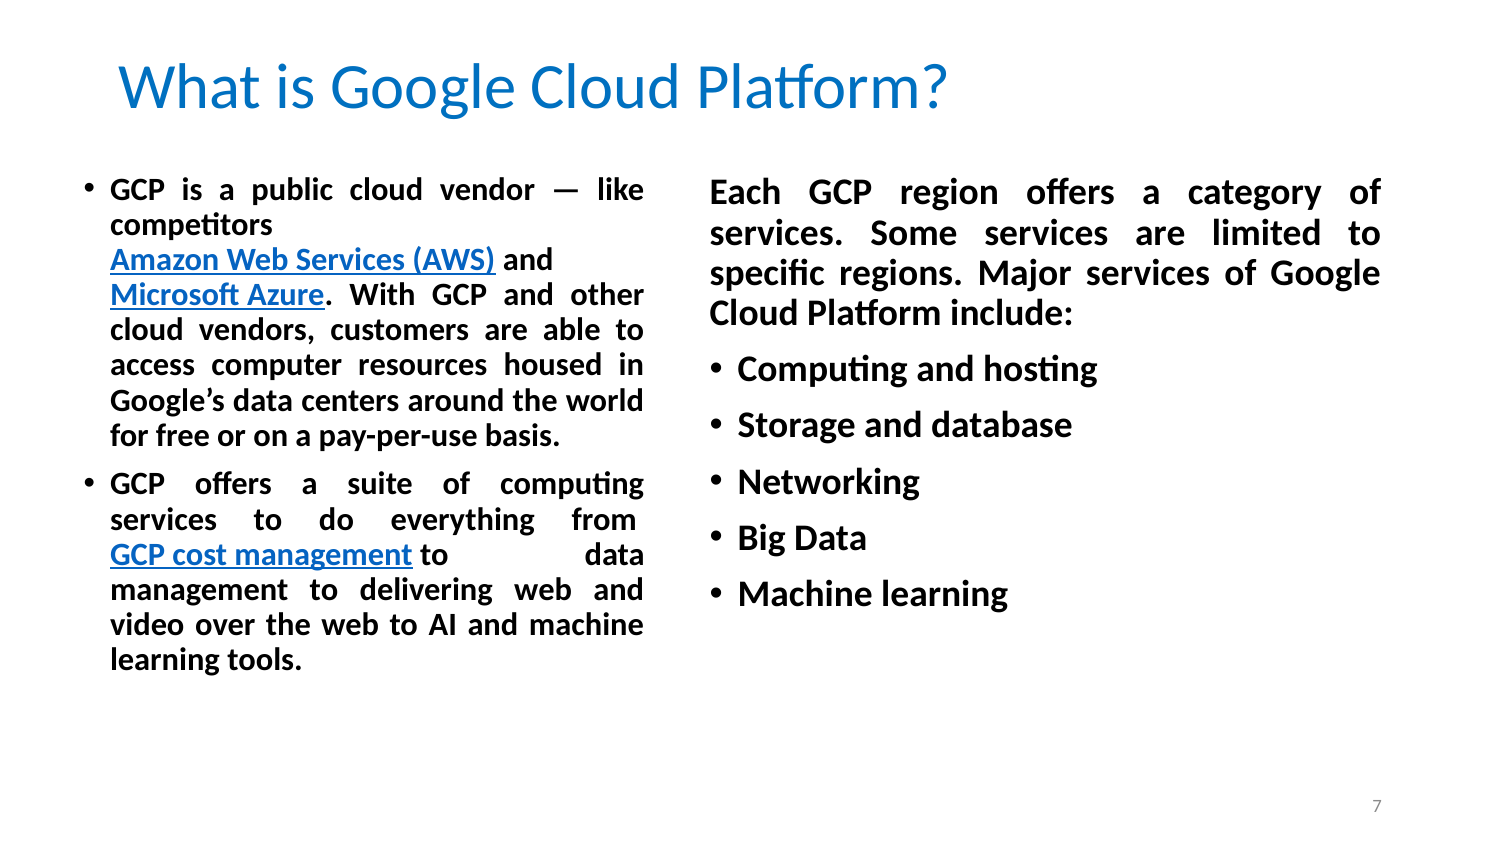

# What is Google Cloud Platform?
GCP is a public cloud vendor — like competitors Amazon Web Services (AWS) and Microsoft Azure. With GCP and other cloud vendors, customers are able to access computer resources housed in Google’s data centers around the world for free or on a pay-per-use basis.
GCP offers a suite of computing services to do everything from GCP cost management to data management to delivering web and video over the web to AI and machine learning tools.

Each GCP region offers a category of services. Some services are limited to specific regions. Major services of Google Cloud Platform include:
Computing and hosting
Storage and database
Networking
Big Data
Machine learning
7